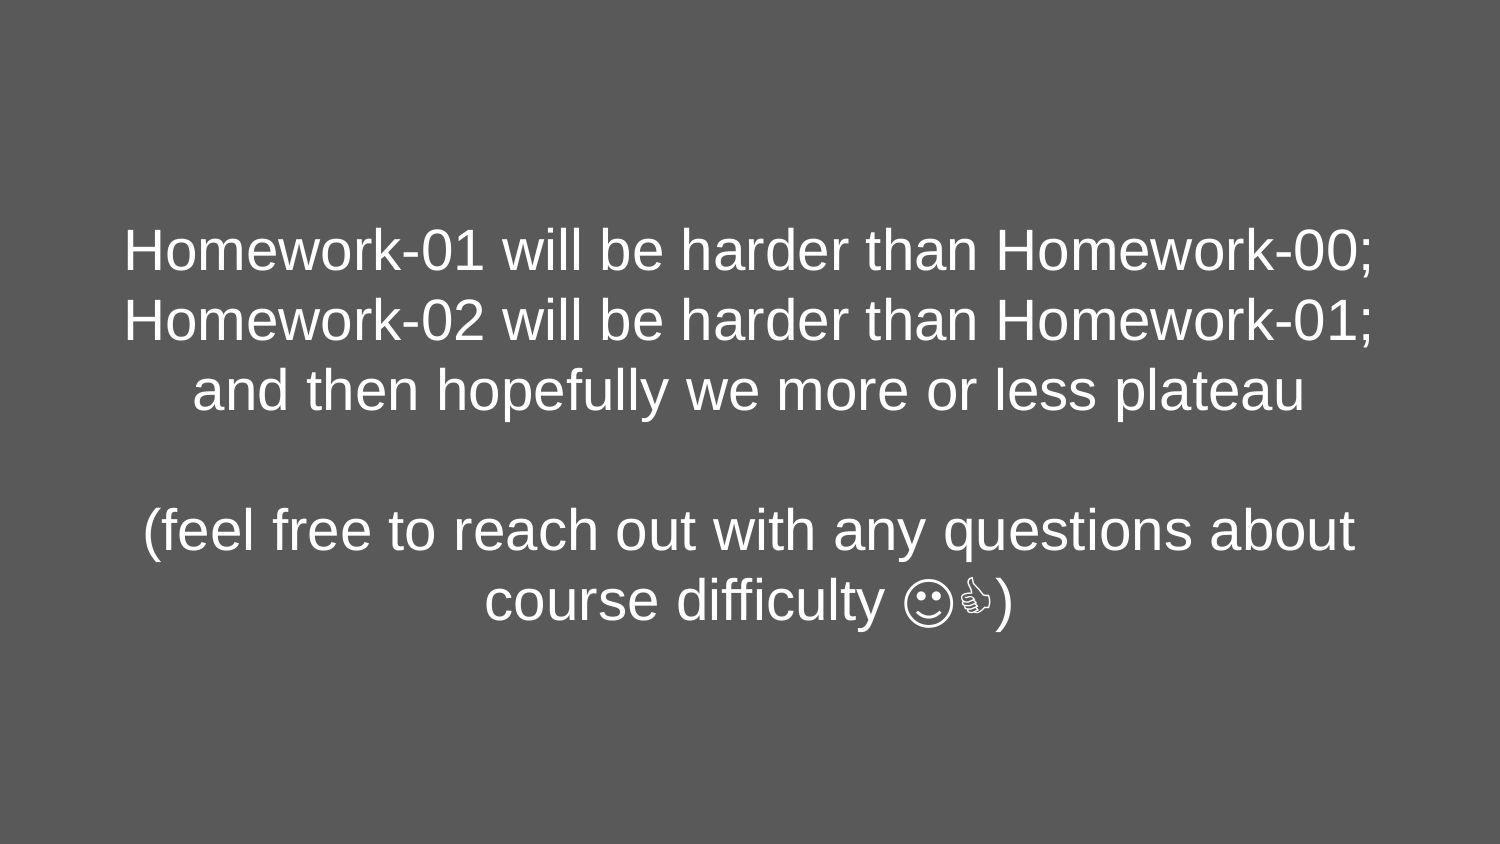

# Homework-01 will be harder than Homework-00; Homework-02 will be harder than Homework-01; and then hopefully we more or less plateau (feel free to reach out with any questions about course difficulty 🙂👍)